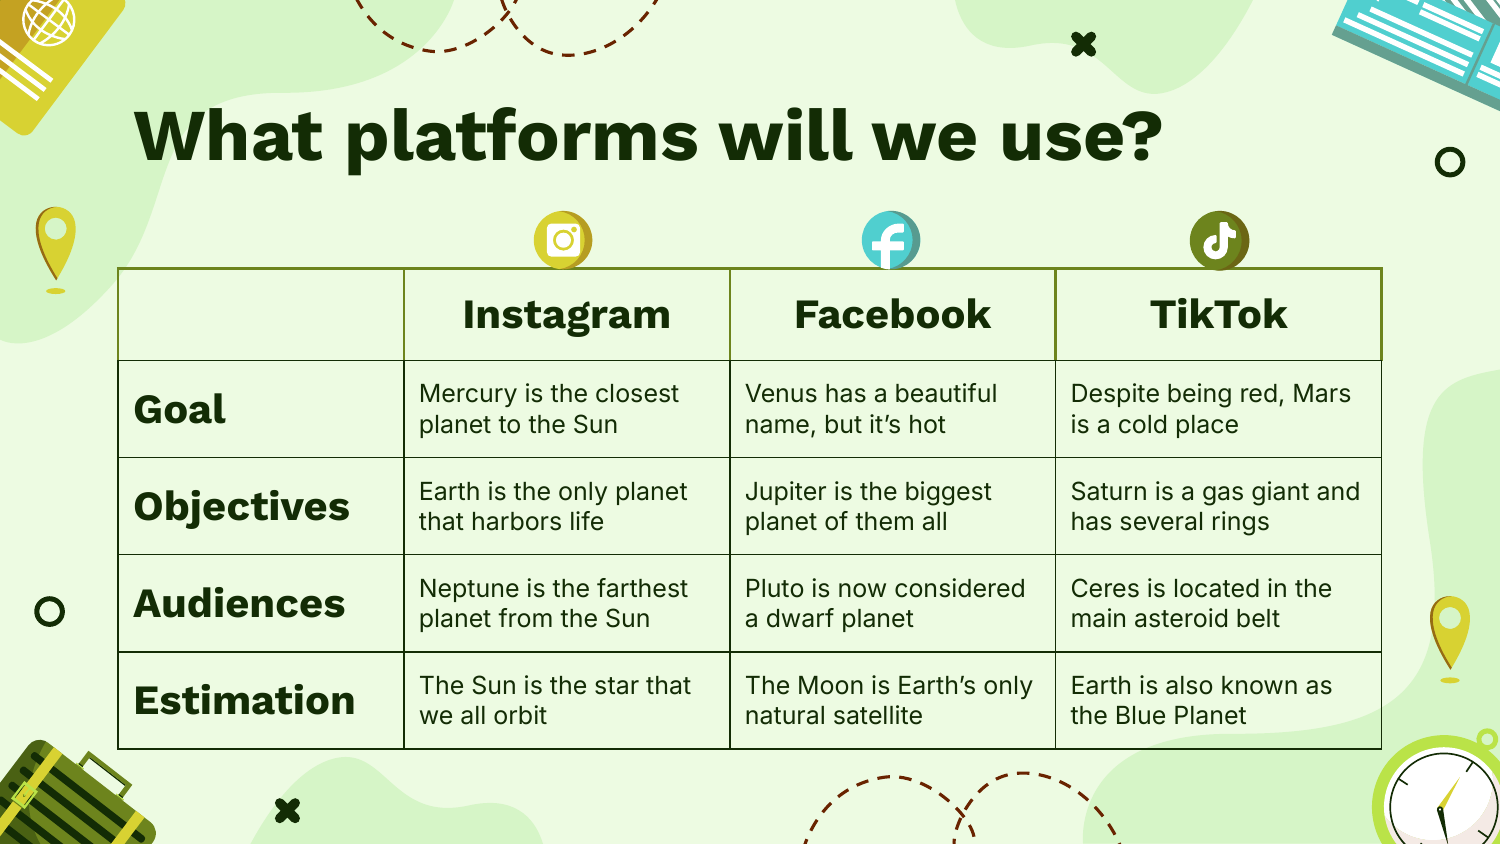

# What platforms will we use?

|  | Instagram | Facebook | TikTok |
| --- | --- | --- | --- |
| Goal | Mercury is the closest planet to the Sun | Venus has a beautiful name, but it’s hot | Despite being red, Mars is a cold place |
| Objectives | Earth is the only planet that harbors life | Jupiter is the biggest planet of them all | Saturn is a gas giant and has several rings |
| Audiences | Neptune is the farthest planet from the Sun | Pluto is now considered a dwarf planet | Ceres is located in the main asteroid belt |
| Estimation | The Sun is the star that we all orbit | The Moon is Earth’s only natural satellite | Earth is also known as the Blue Planet |